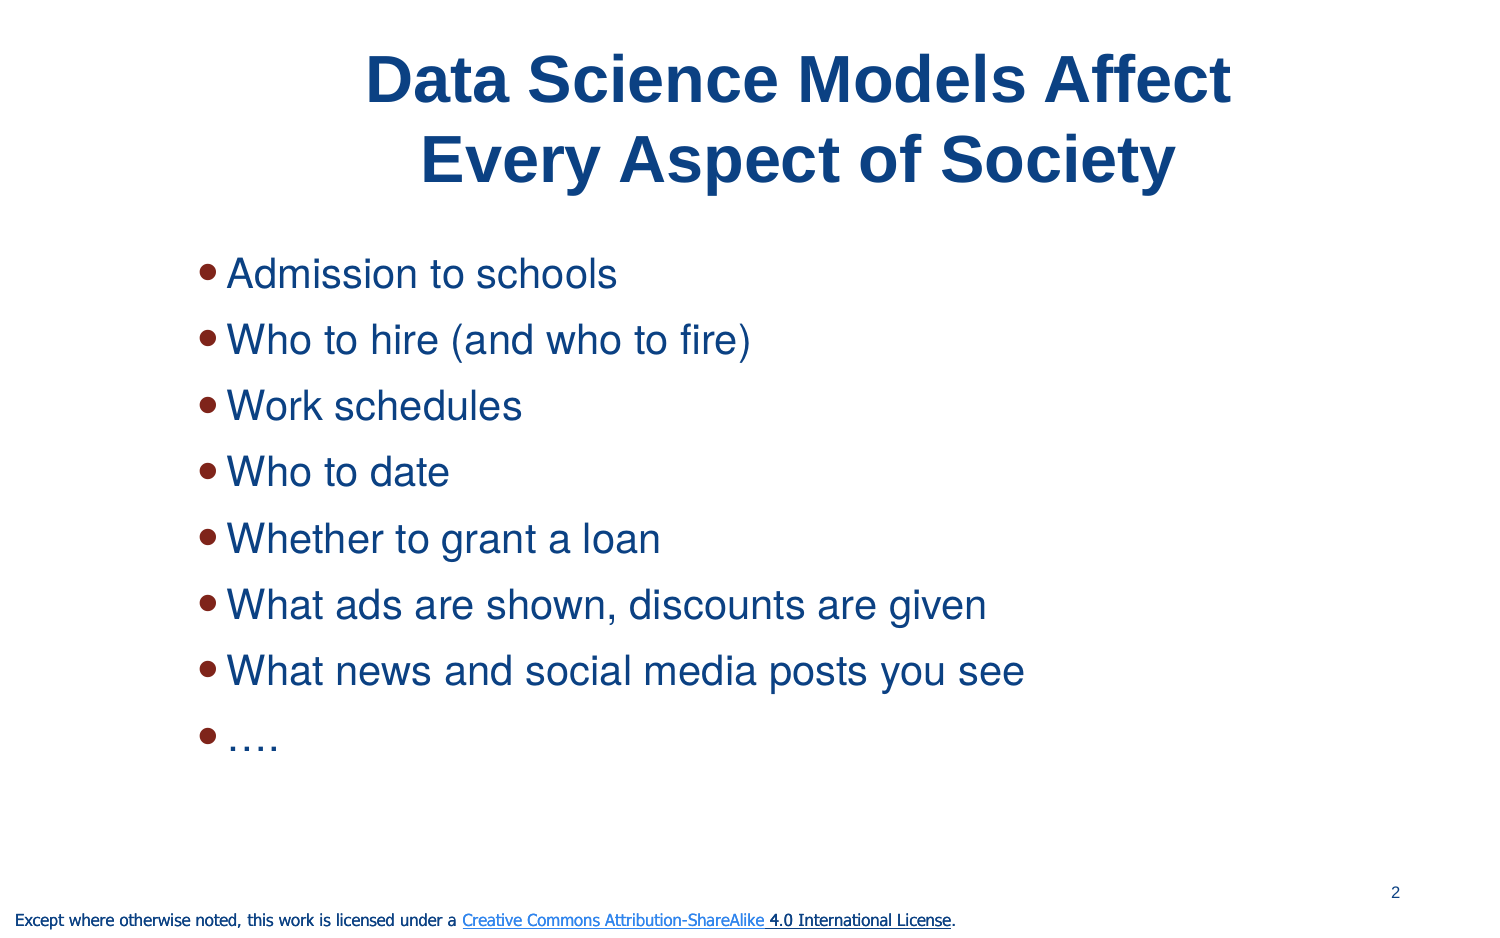

# Data Science Models Affect Every Aspect of Society
Admission to schools
Who to hire (and who to fire)
Work schedules
Who to date
Whether to grant a loan
What ads are shown, discounts are given
What news and social media posts you see
….
2